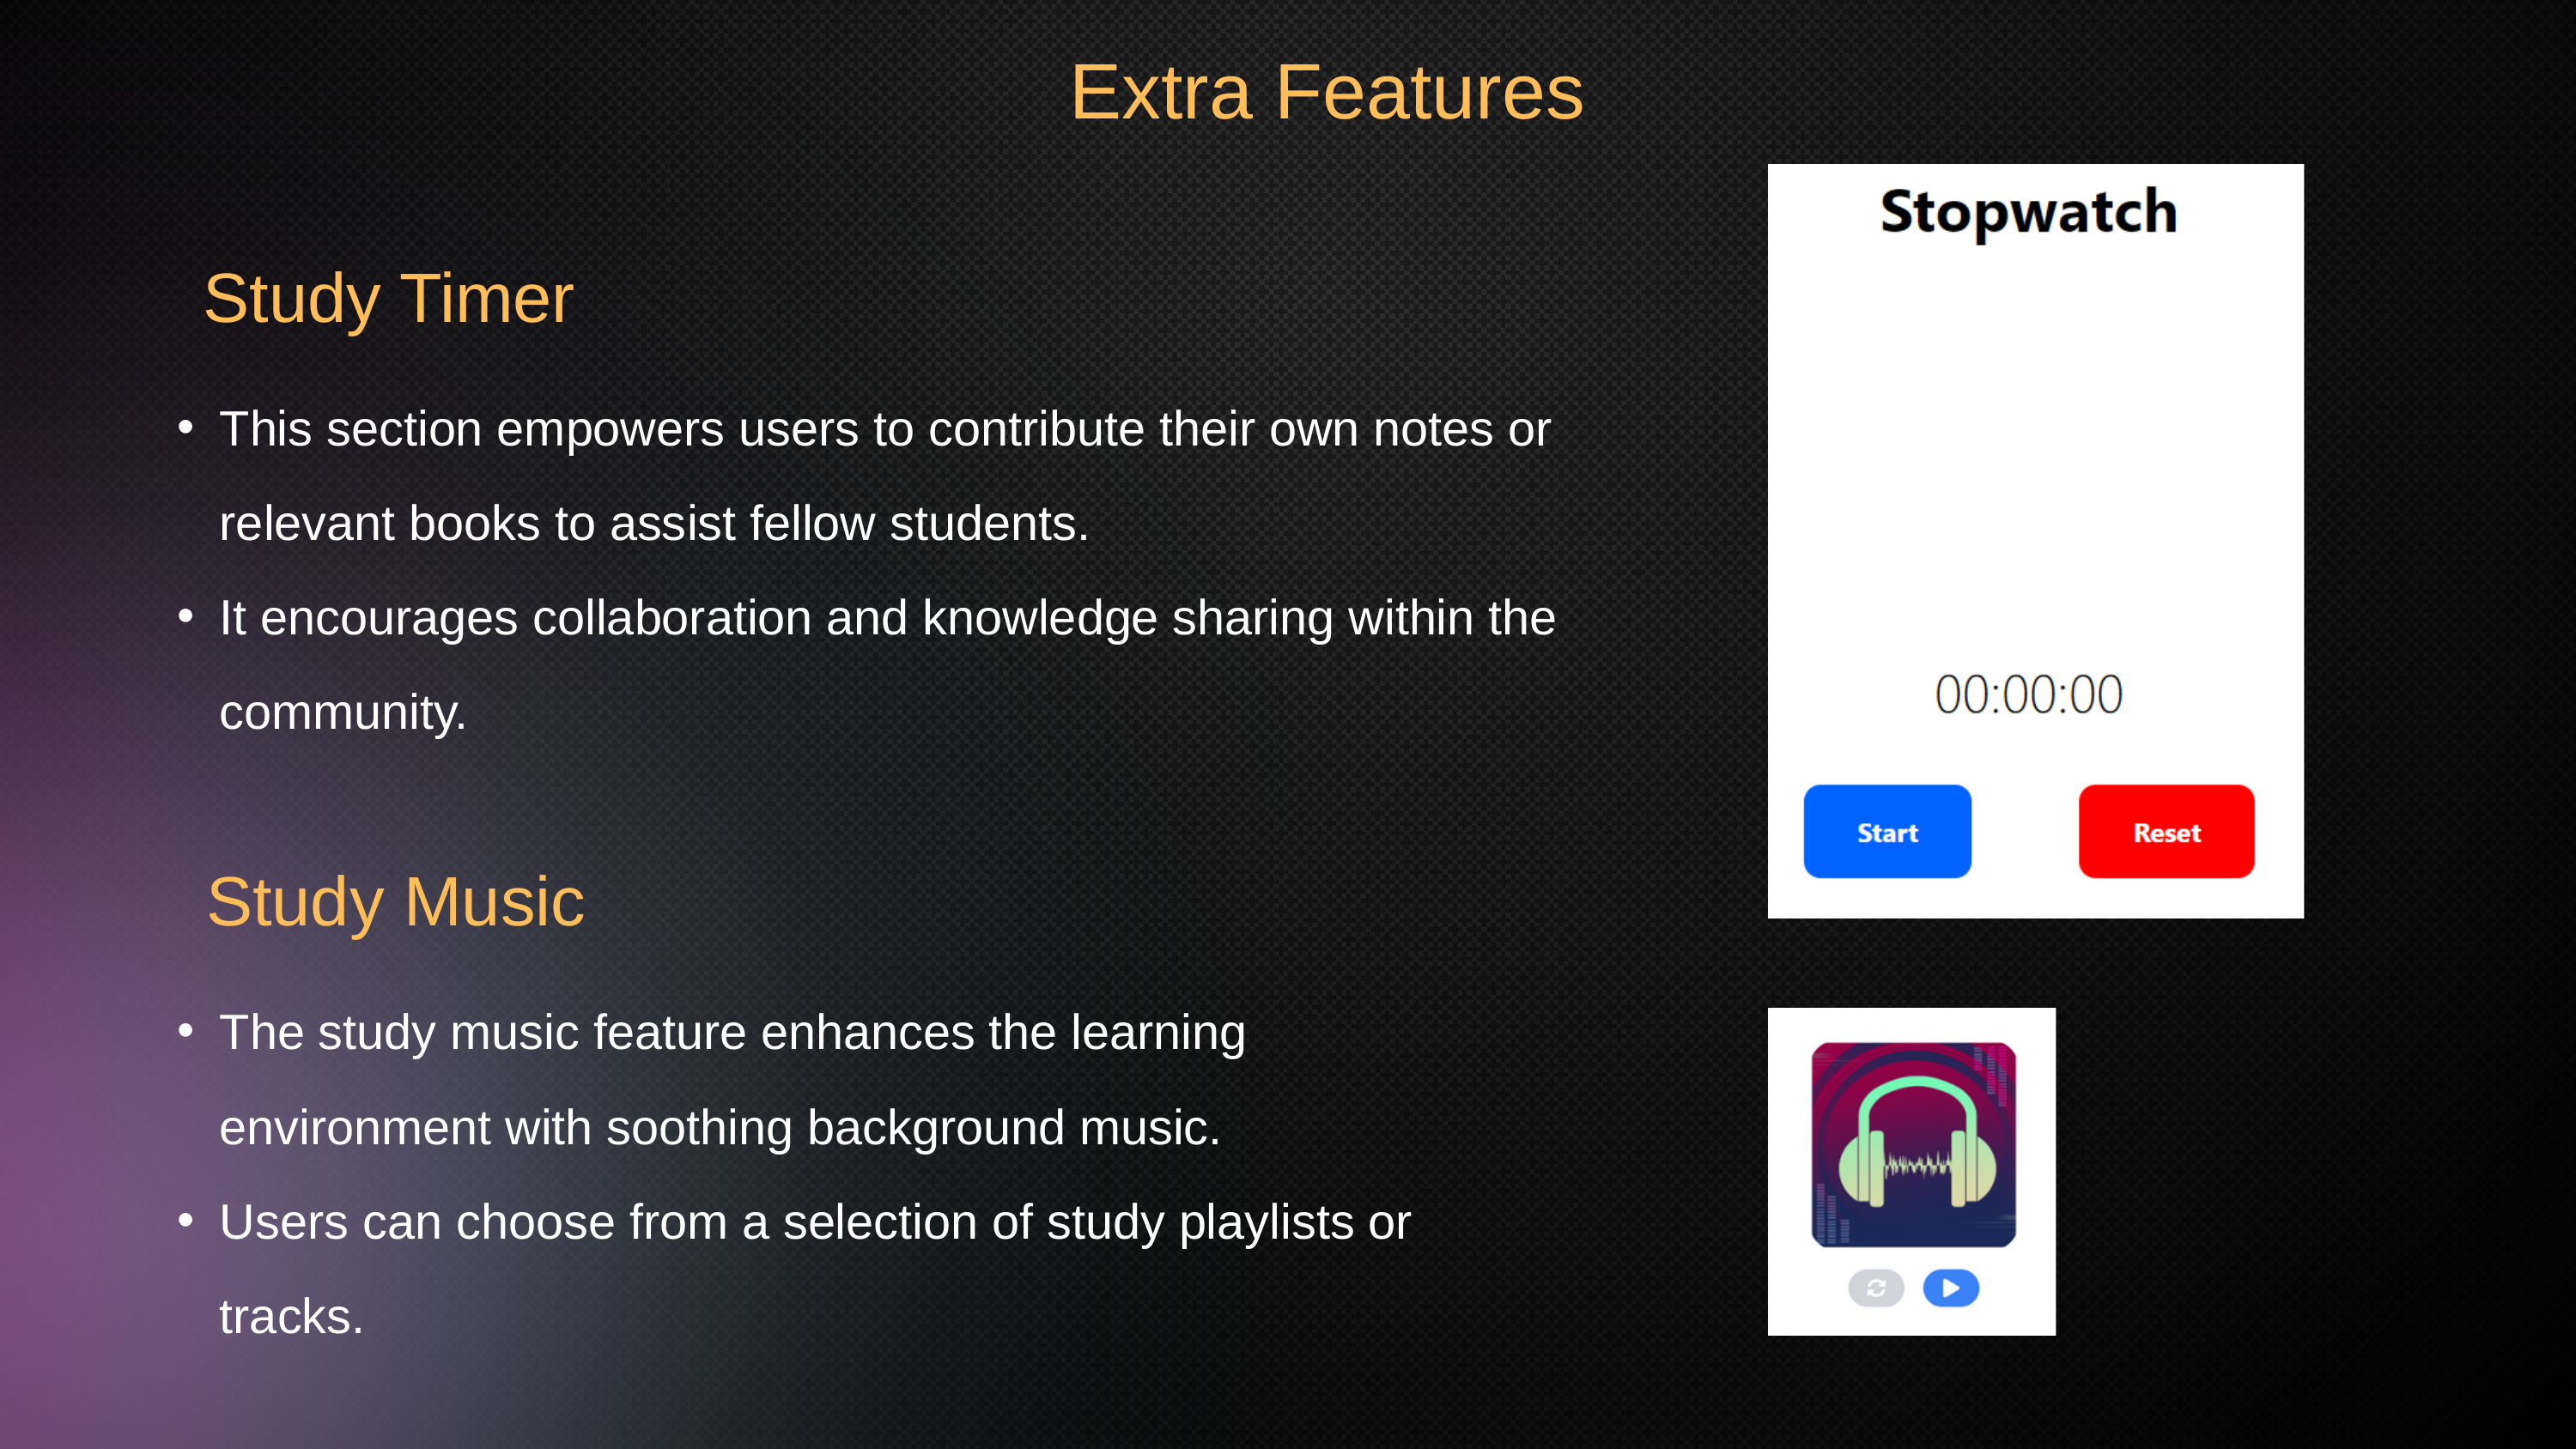

Extra Features

Study Timer
This section empowers users to contribute their own notes or relevant books to assist fellow students.
It encourages collaboration and knowledge sharing within the community.

Study Music
The study music feature enhances the learning environment with soothing background music.
Users can choose from a selection of study playlists or tracks.